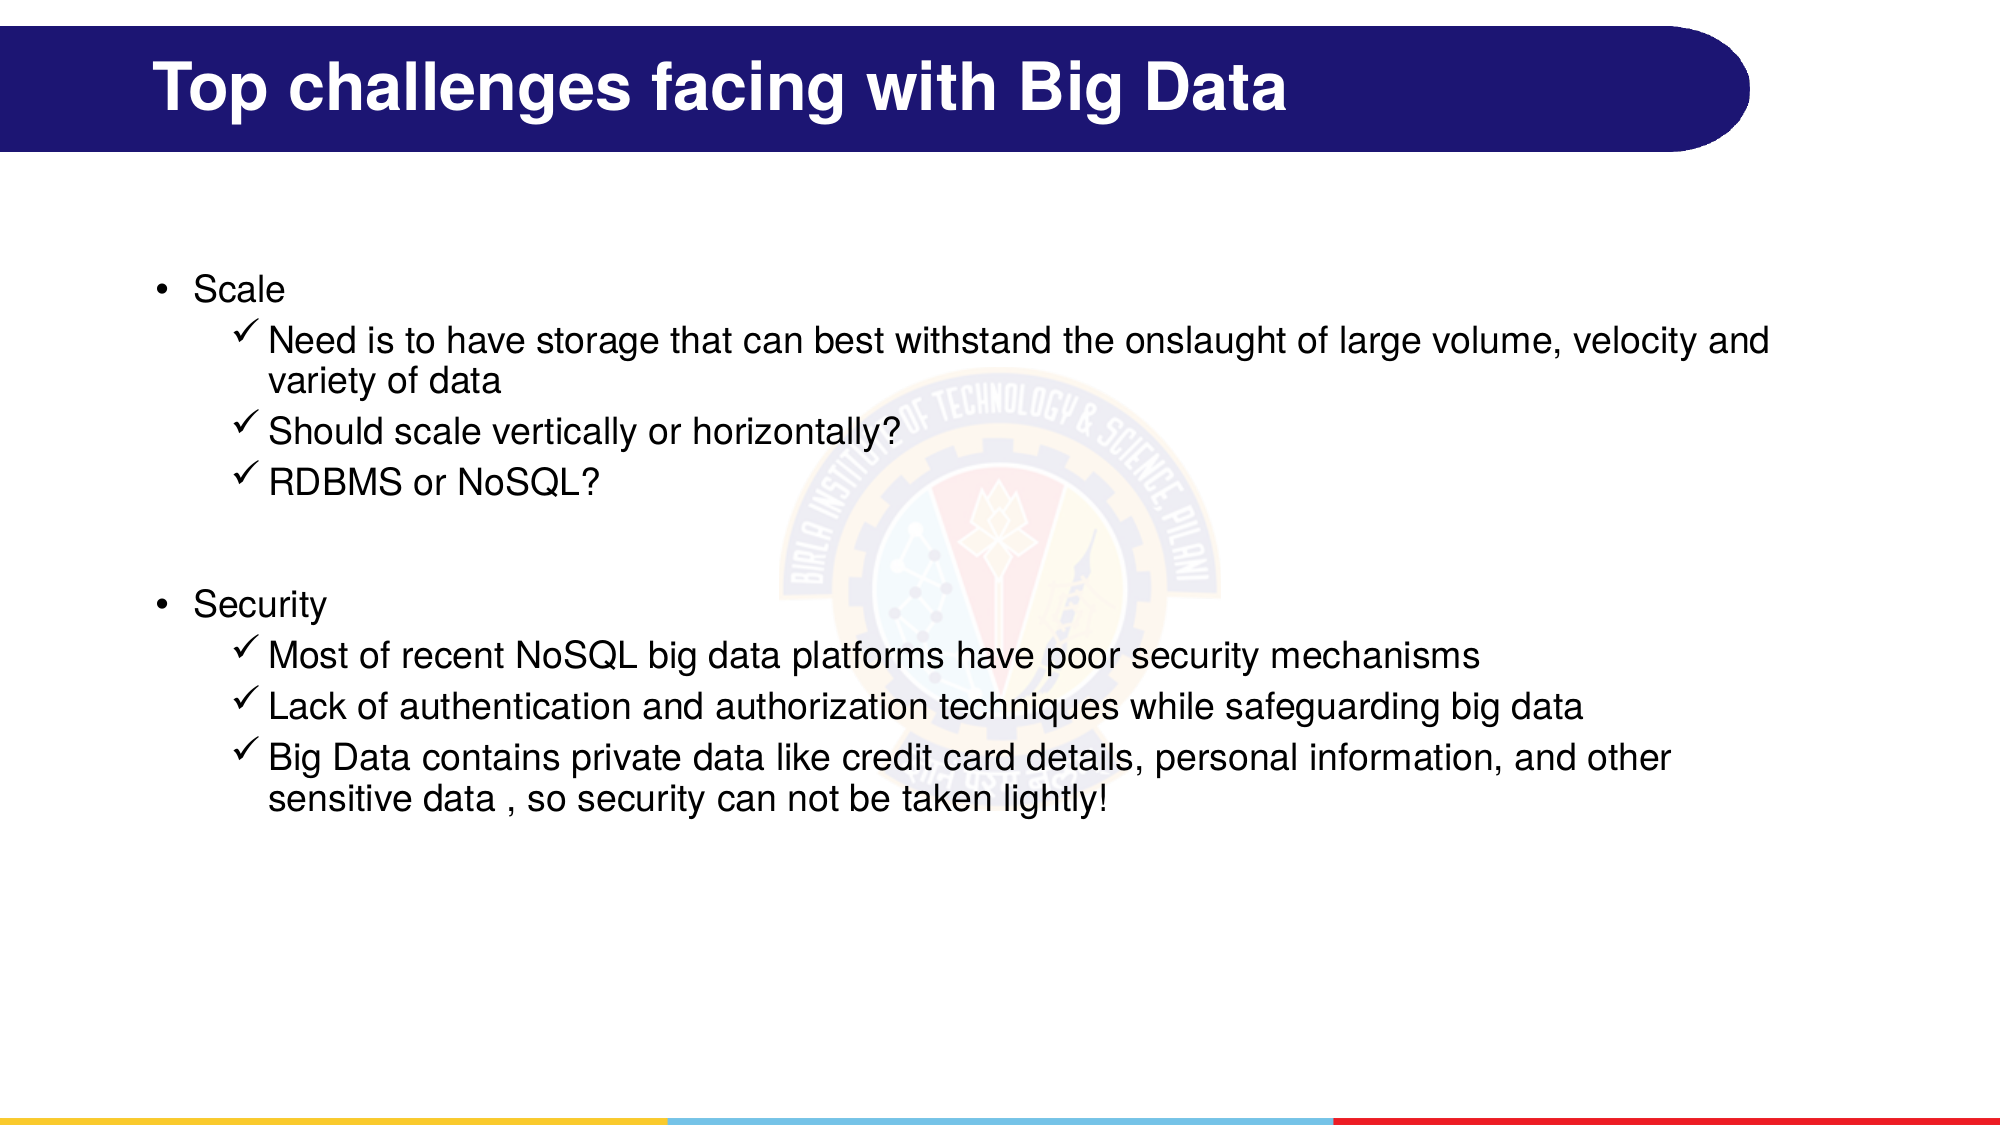

# Top challenges facing with Big Data

Scale
Need is to have storage that can best withstand the onslaught of large volume, velocity and variety of data
Should scale vertically or horizontally?
RDBMS or NoSQL?

Security
Most of recent NoSQL big data platforms have poor security mechanisms
Lack of authentication and authorization techniques while safeguarding big data
Big Data contains private data like credit card details, personal information, and other sensitive data , so security can not be taken lightly!